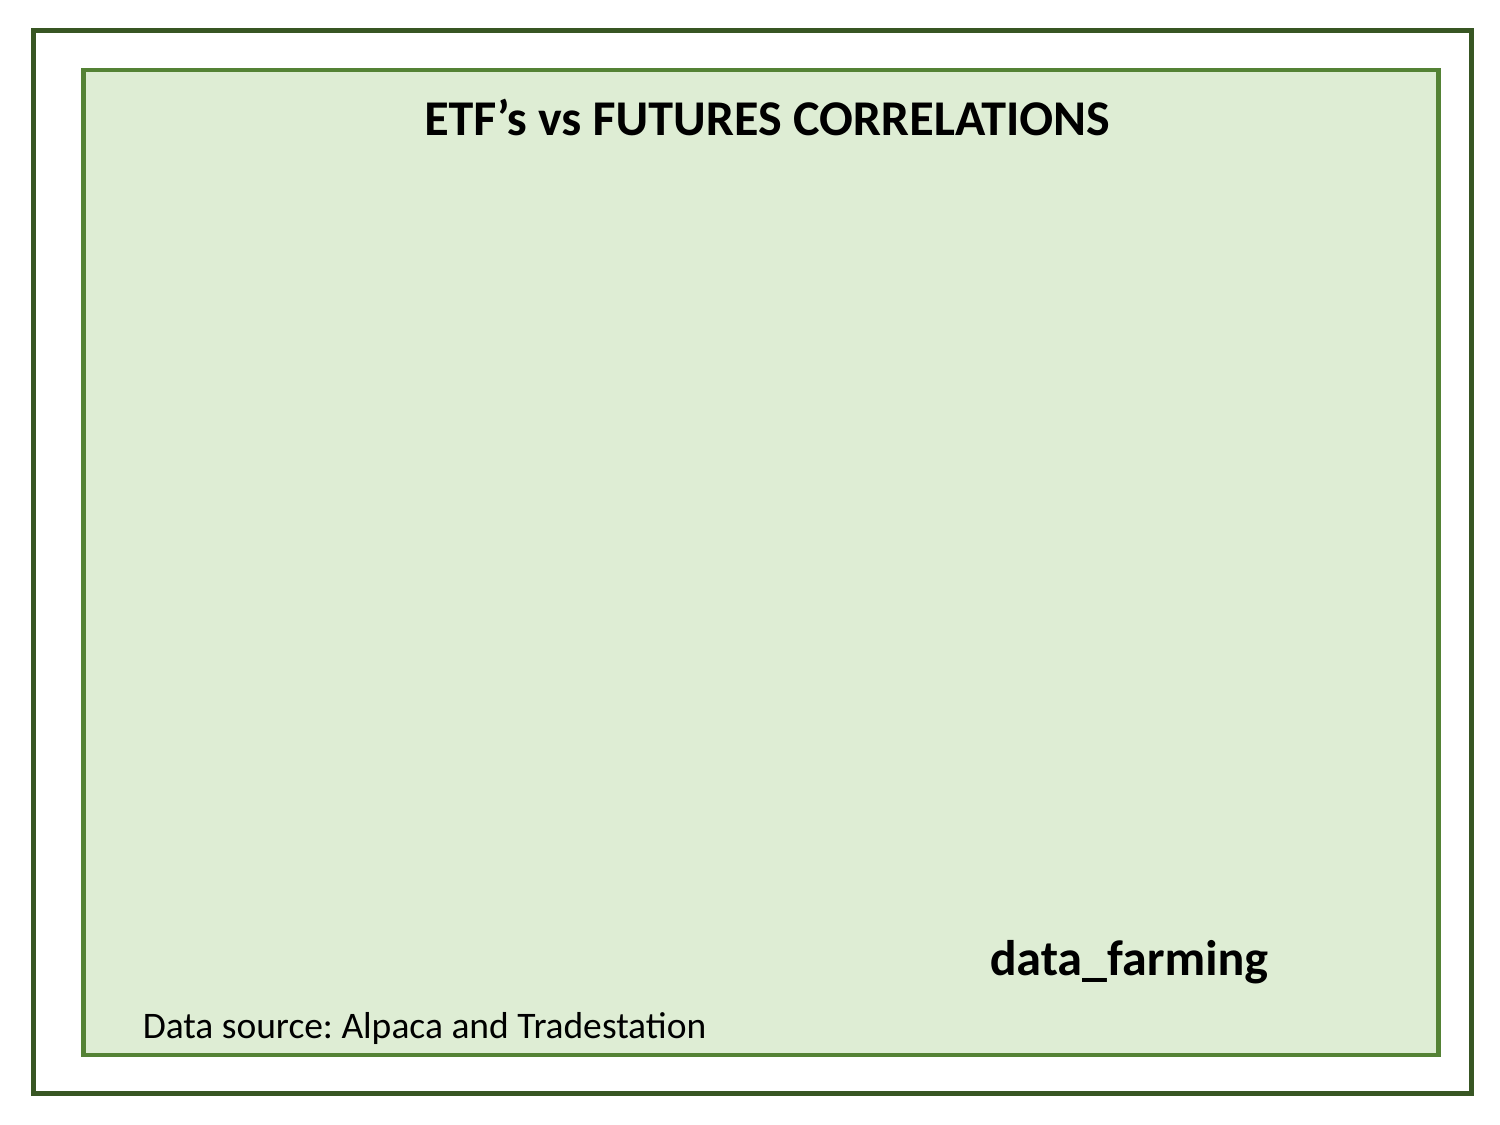

ETF’s vs FUTURES CORRELATIONS
data_farming
Data source: Alpaca and Tradestation